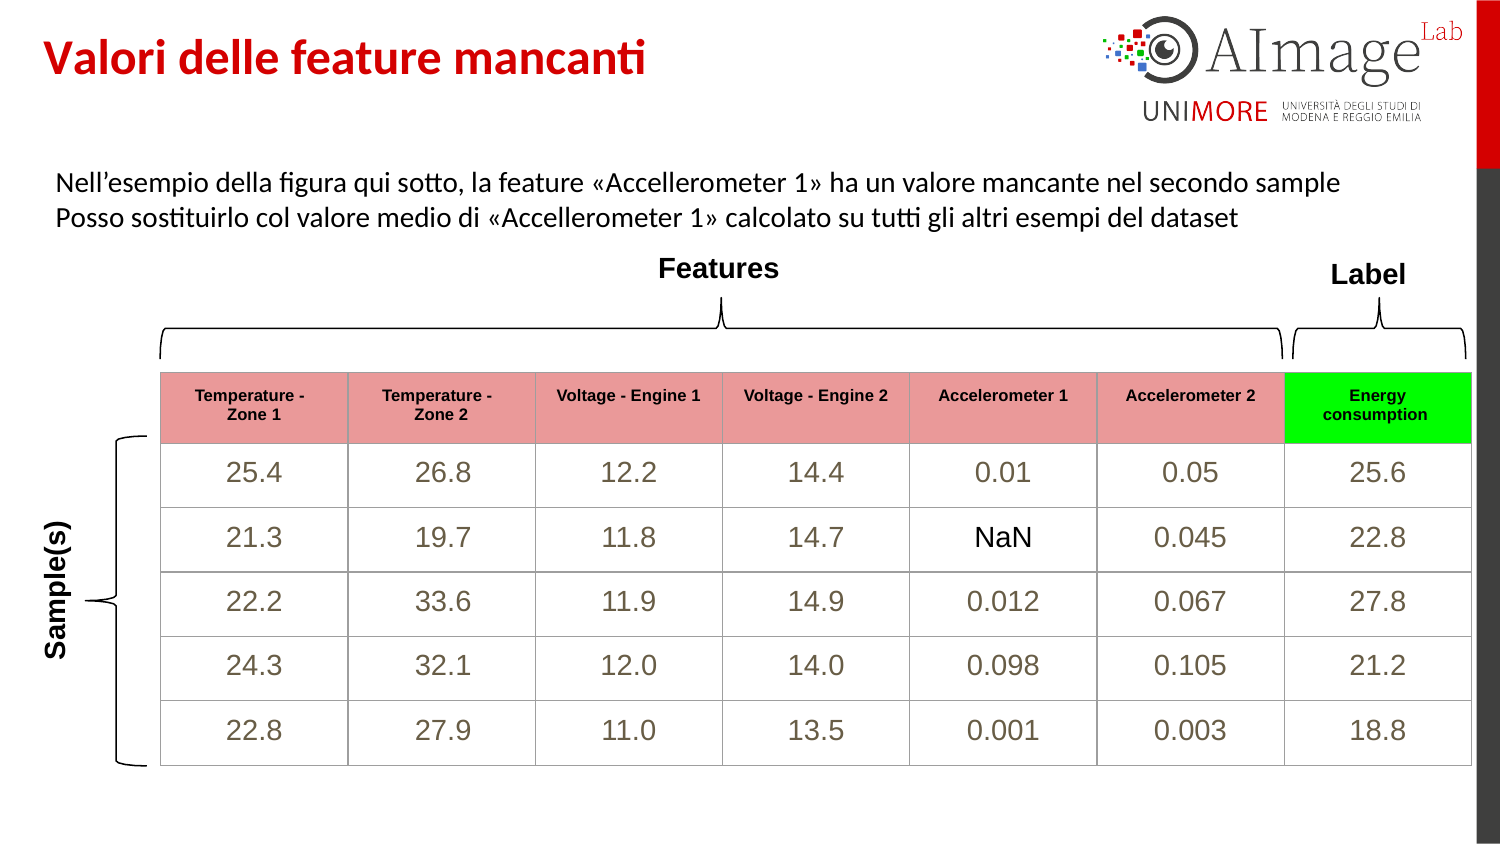

# Valori delle feature mancanti
Nell’esempio della figura qui sotto, la feature «Accellerometer 1» ha un valore mancante nel secondo sample
Posso sostituirlo col valore medio di «Accellerometer 1» calcolato su tutti gli altri esempi del dataset
Features
Label

| Temperature -  Zone 1 | Temperature -  Zone 2 | Voltage - Engine 1 | Voltage - Engine 2 | Accelerometer 1 | Accelerometer 2 | Energy  consumption |
| --- | --- | --- | --- | --- | --- | --- |
| 25.4 | 26.8 | 12.2 | 14.4 | 0.01 | 0.05 | 25.6 |
| 21.3 | 19.7 | 11.8 | 14.7 | NaN | 0.045 | 22.8 |
| 22.2 | 33.6 | 11.9 | 14.9 | 0.012 | 0.067 | 27.8 |
| 24.3 | 32.1 | 12.0 | 14.0 | 0.098 | 0.105 | 21.2 |
| 22.8 | 27.9 | 11.0 | 13.5 | 0.001 | 0.003 | 18.8 |

Sample(s)